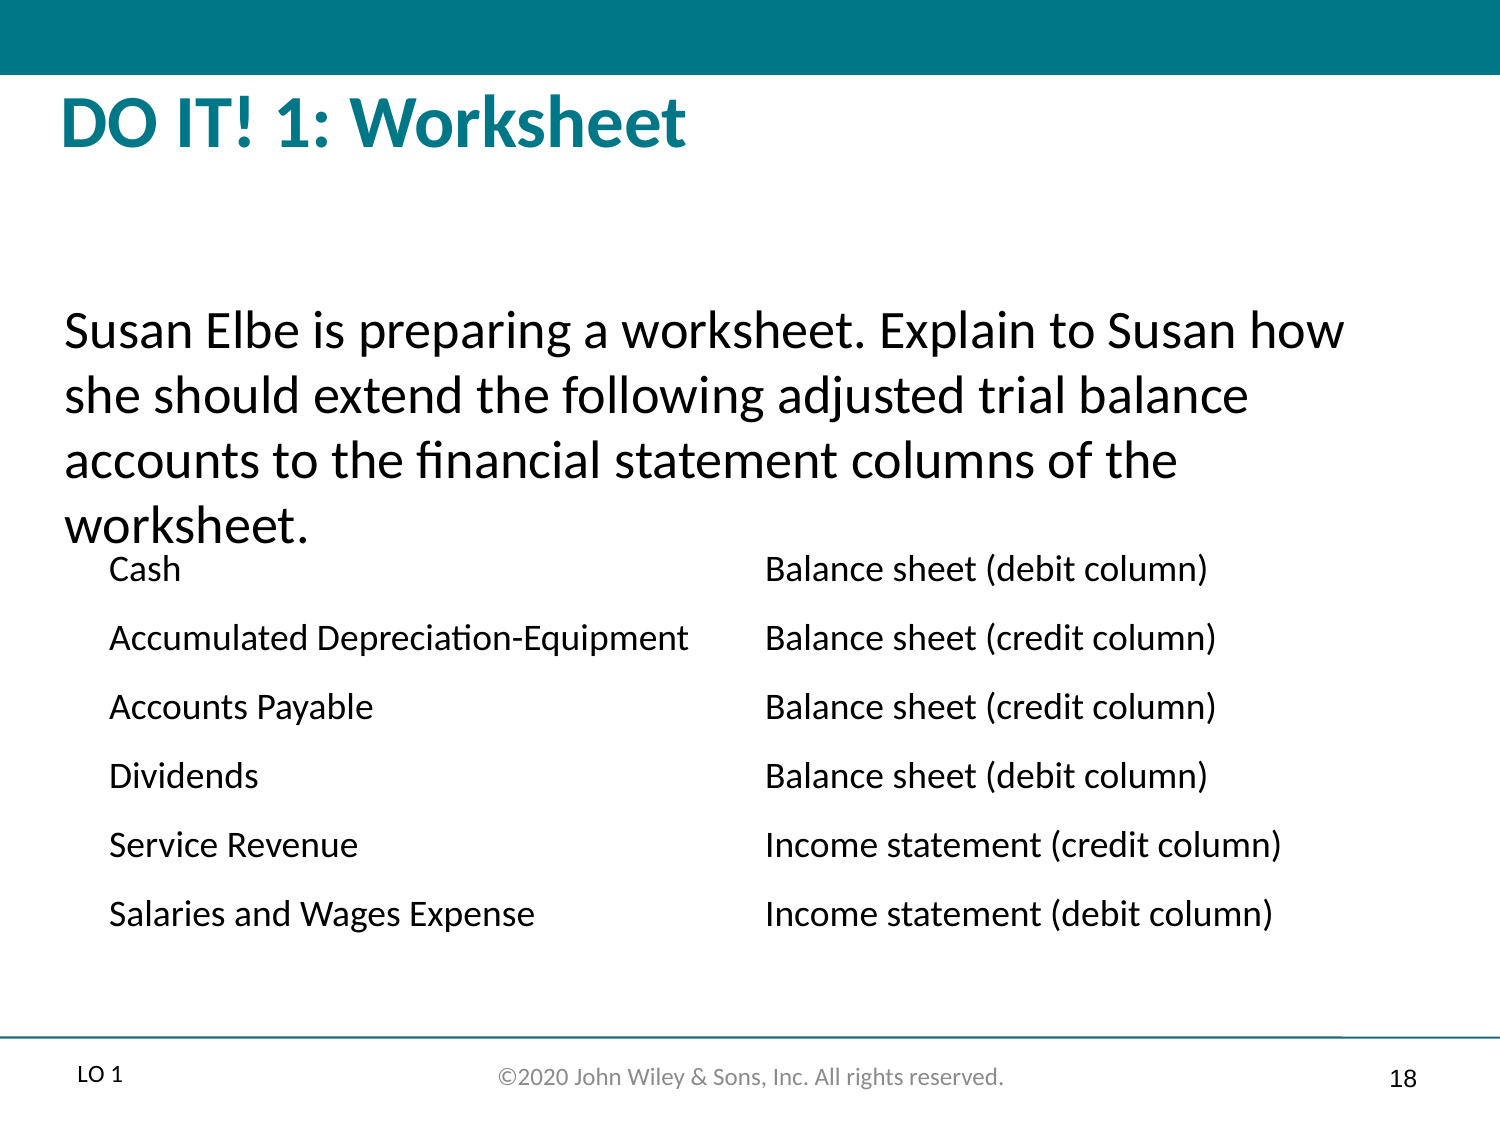

# DO IT! 1: Worksheet
Susan Elbe is preparing a worksheet. Explain to Susan how she should extend the following adjusted trial balance accounts to the financial statement columns of the worksheet.
| Cash | Balance sheet (debit column) |
| --- | --- |
| Accumulated Depreciation-Equipment | Balance sheet (credit column) |
| Accounts Payable | Balance sheet (credit column) |
| Dividends | Balance sheet (debit column) |
| Service Revenue | Income statement (credit column) |
| Salaries and Wages Expense | Income statement (debit column) |
L O 1